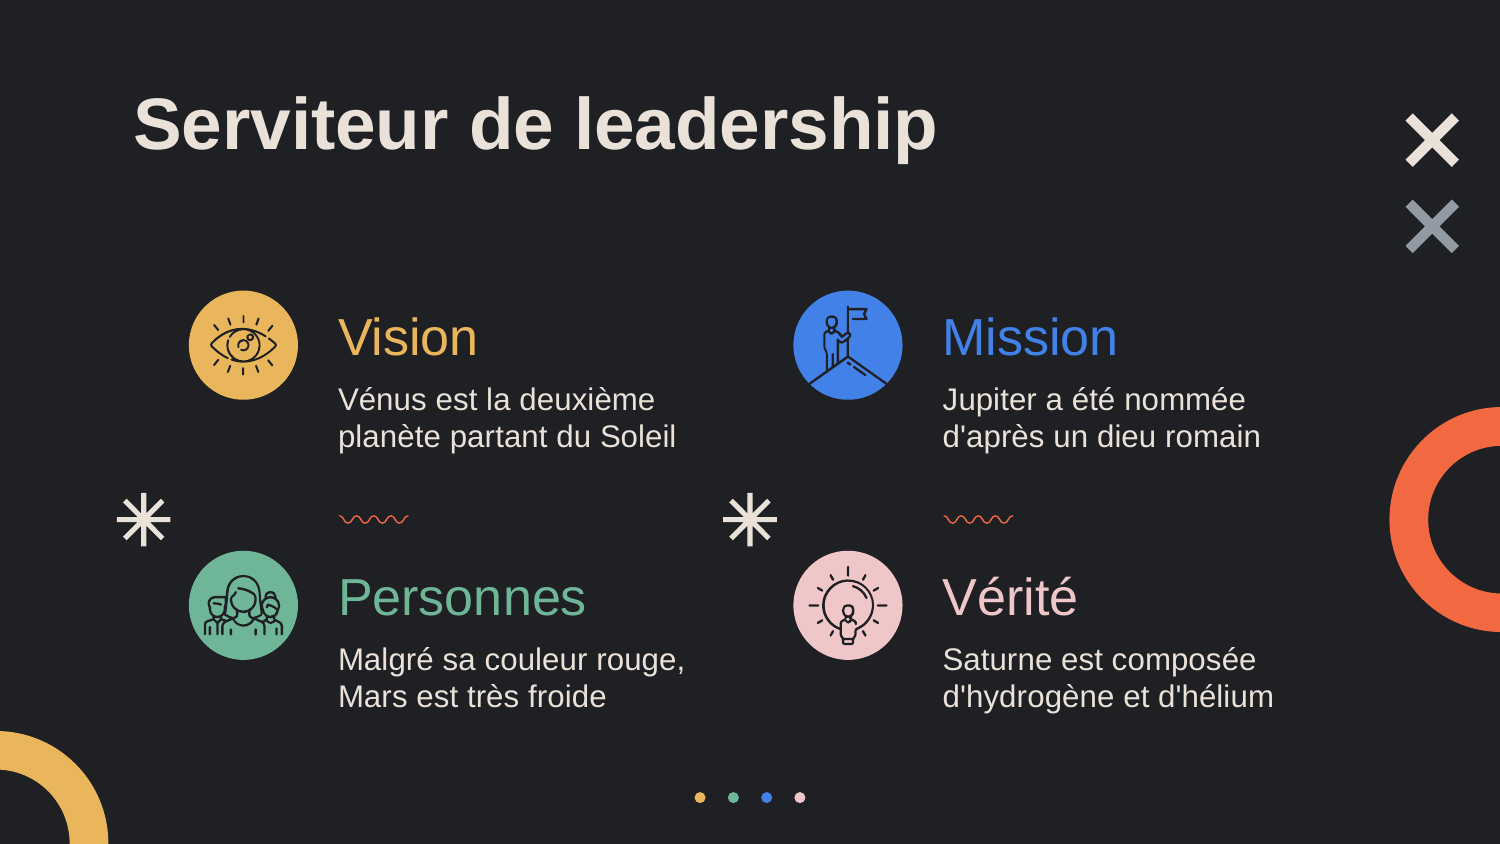

# Serviteur de leadership

Vision
Mission

Vénus est la deuxième planète partant du Soleil
Jupiter a été nommée d'après un dieu romain

Personnes
Vérité

Malgré sa couleur rouge, Mars est très froide
Saturne est composée d'hydrogène et d'hélium